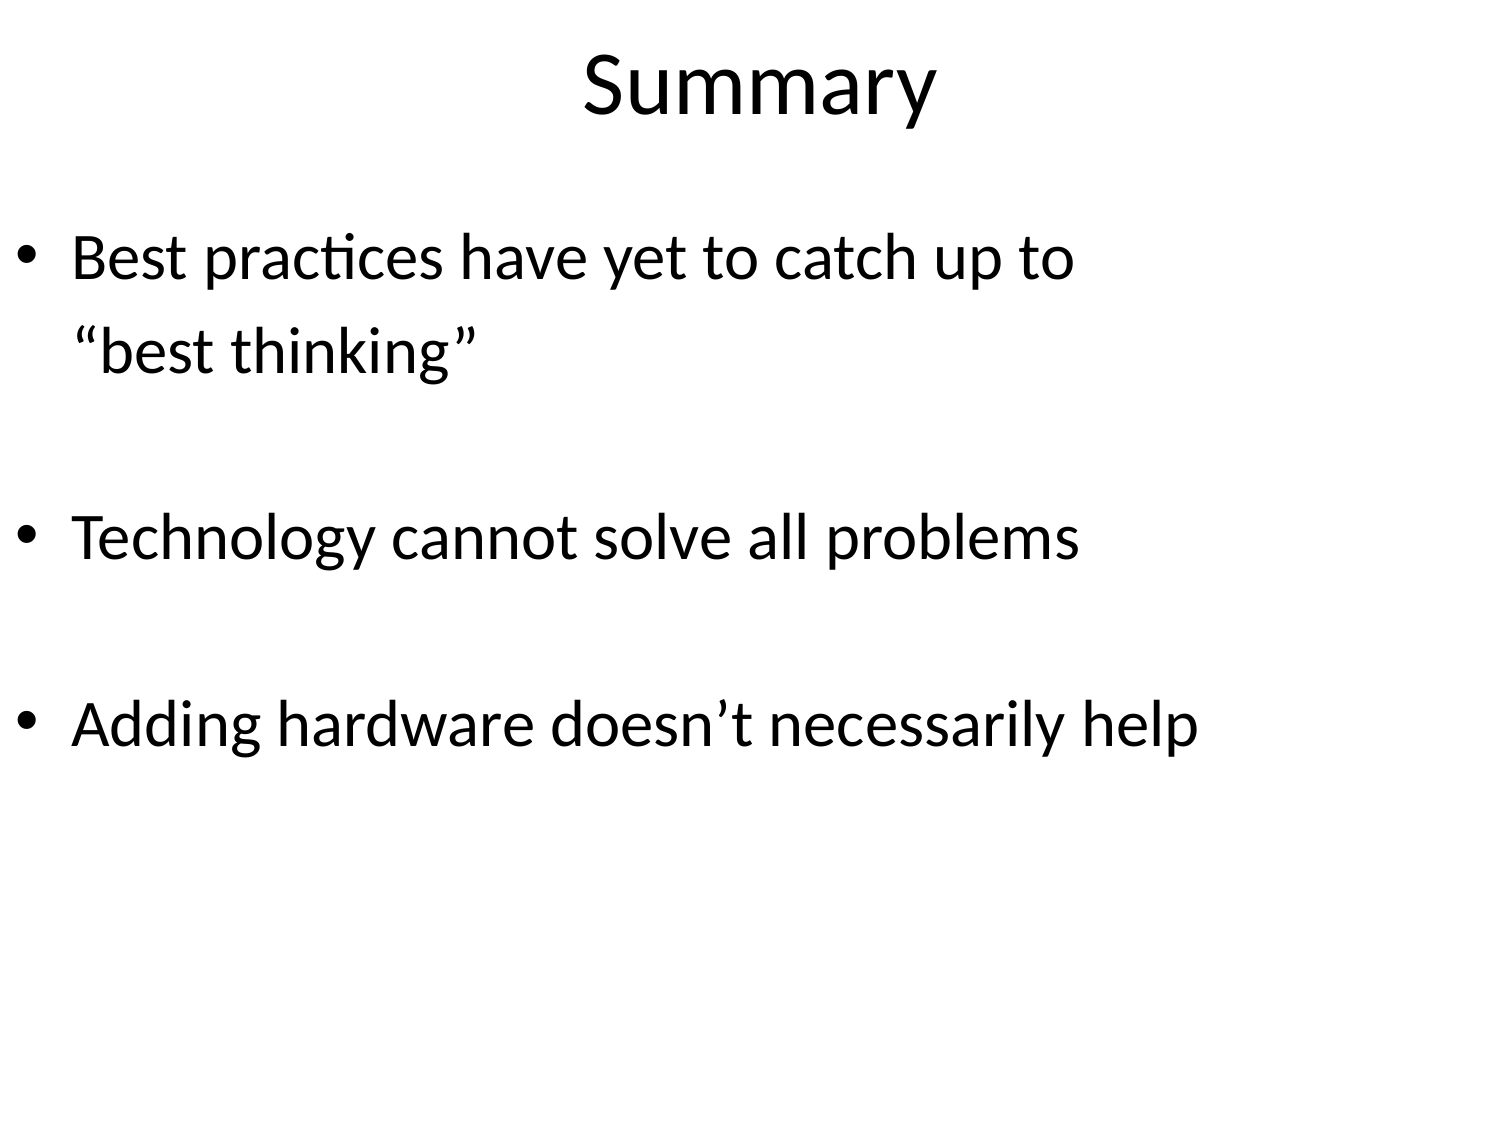

# Summary
Best practices have yet to catch up to
	“best thinking”

Technology cannot solve all problems

Adding hardware doesn’t necessarily help